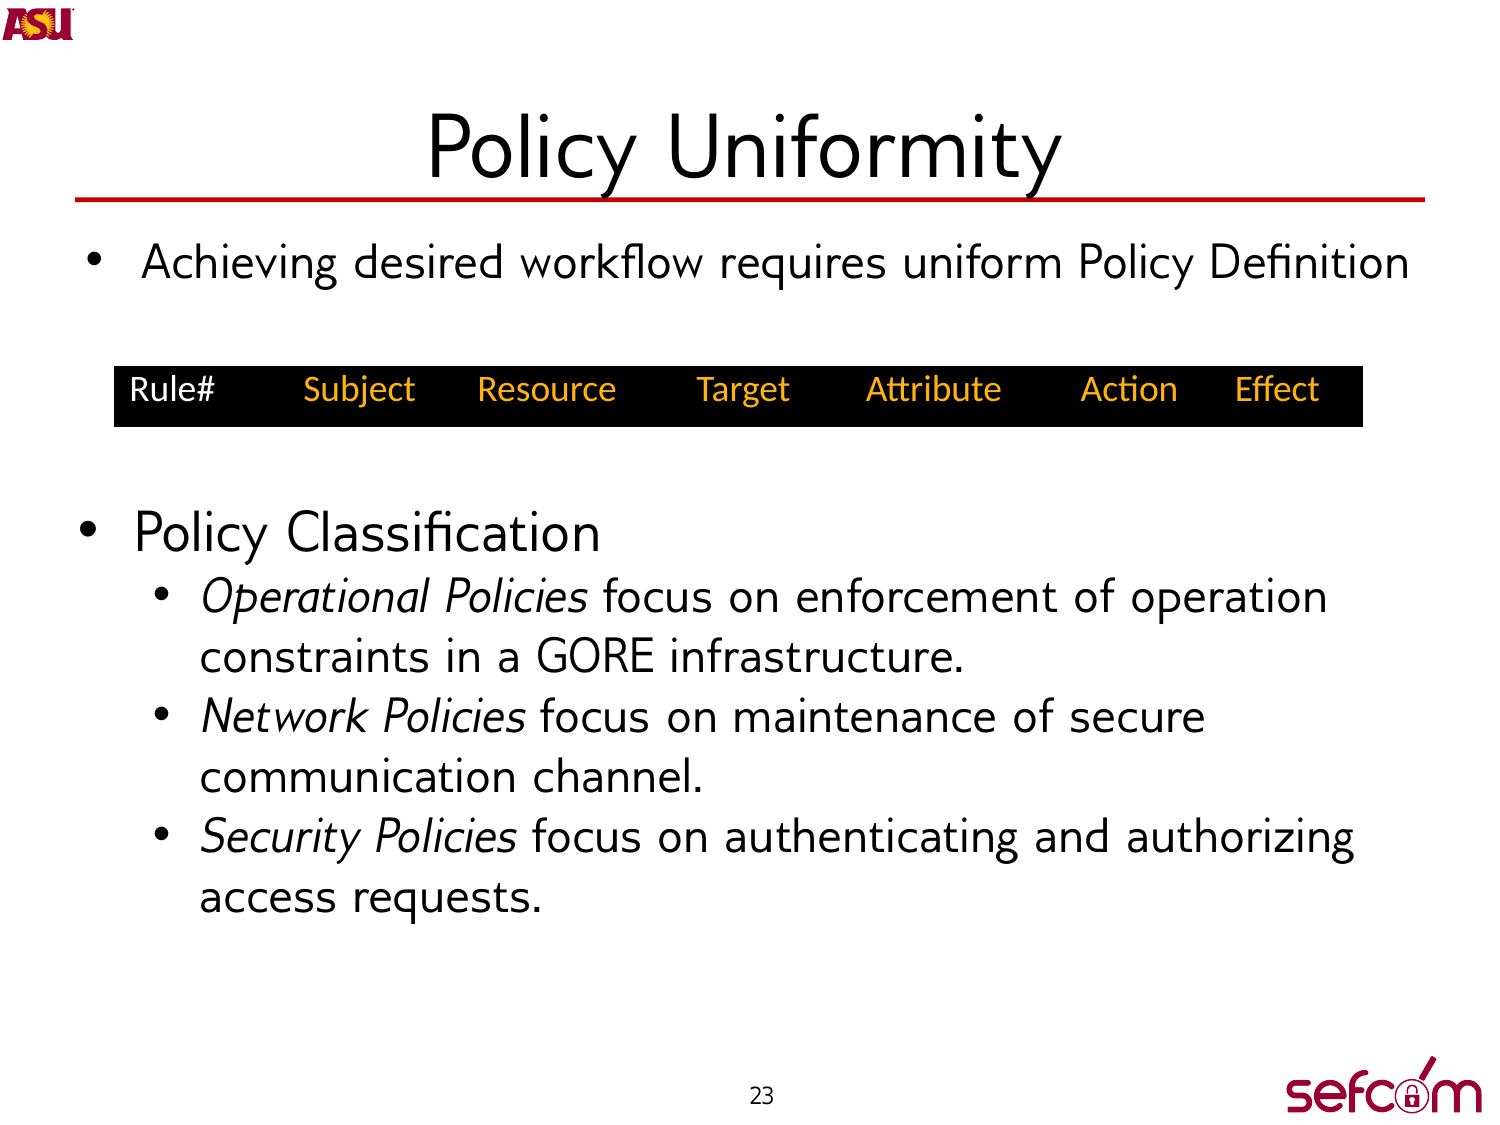

# Policy Uniformity
Achieving desired workflow requires uniform Policy Definition

| Rule# | Subject | Resource | Target | Attribute | Action | Effect |
| --- | --- | --- | --- | --- | --- | --- |
Policy Classification
Operational Policies focus on enforcement of operation constraints in a GORE infrastructure.
Network Policies focus on maintenance of secure communication channel.
Security Policies focus on authenticating and authorizing access requests.

23